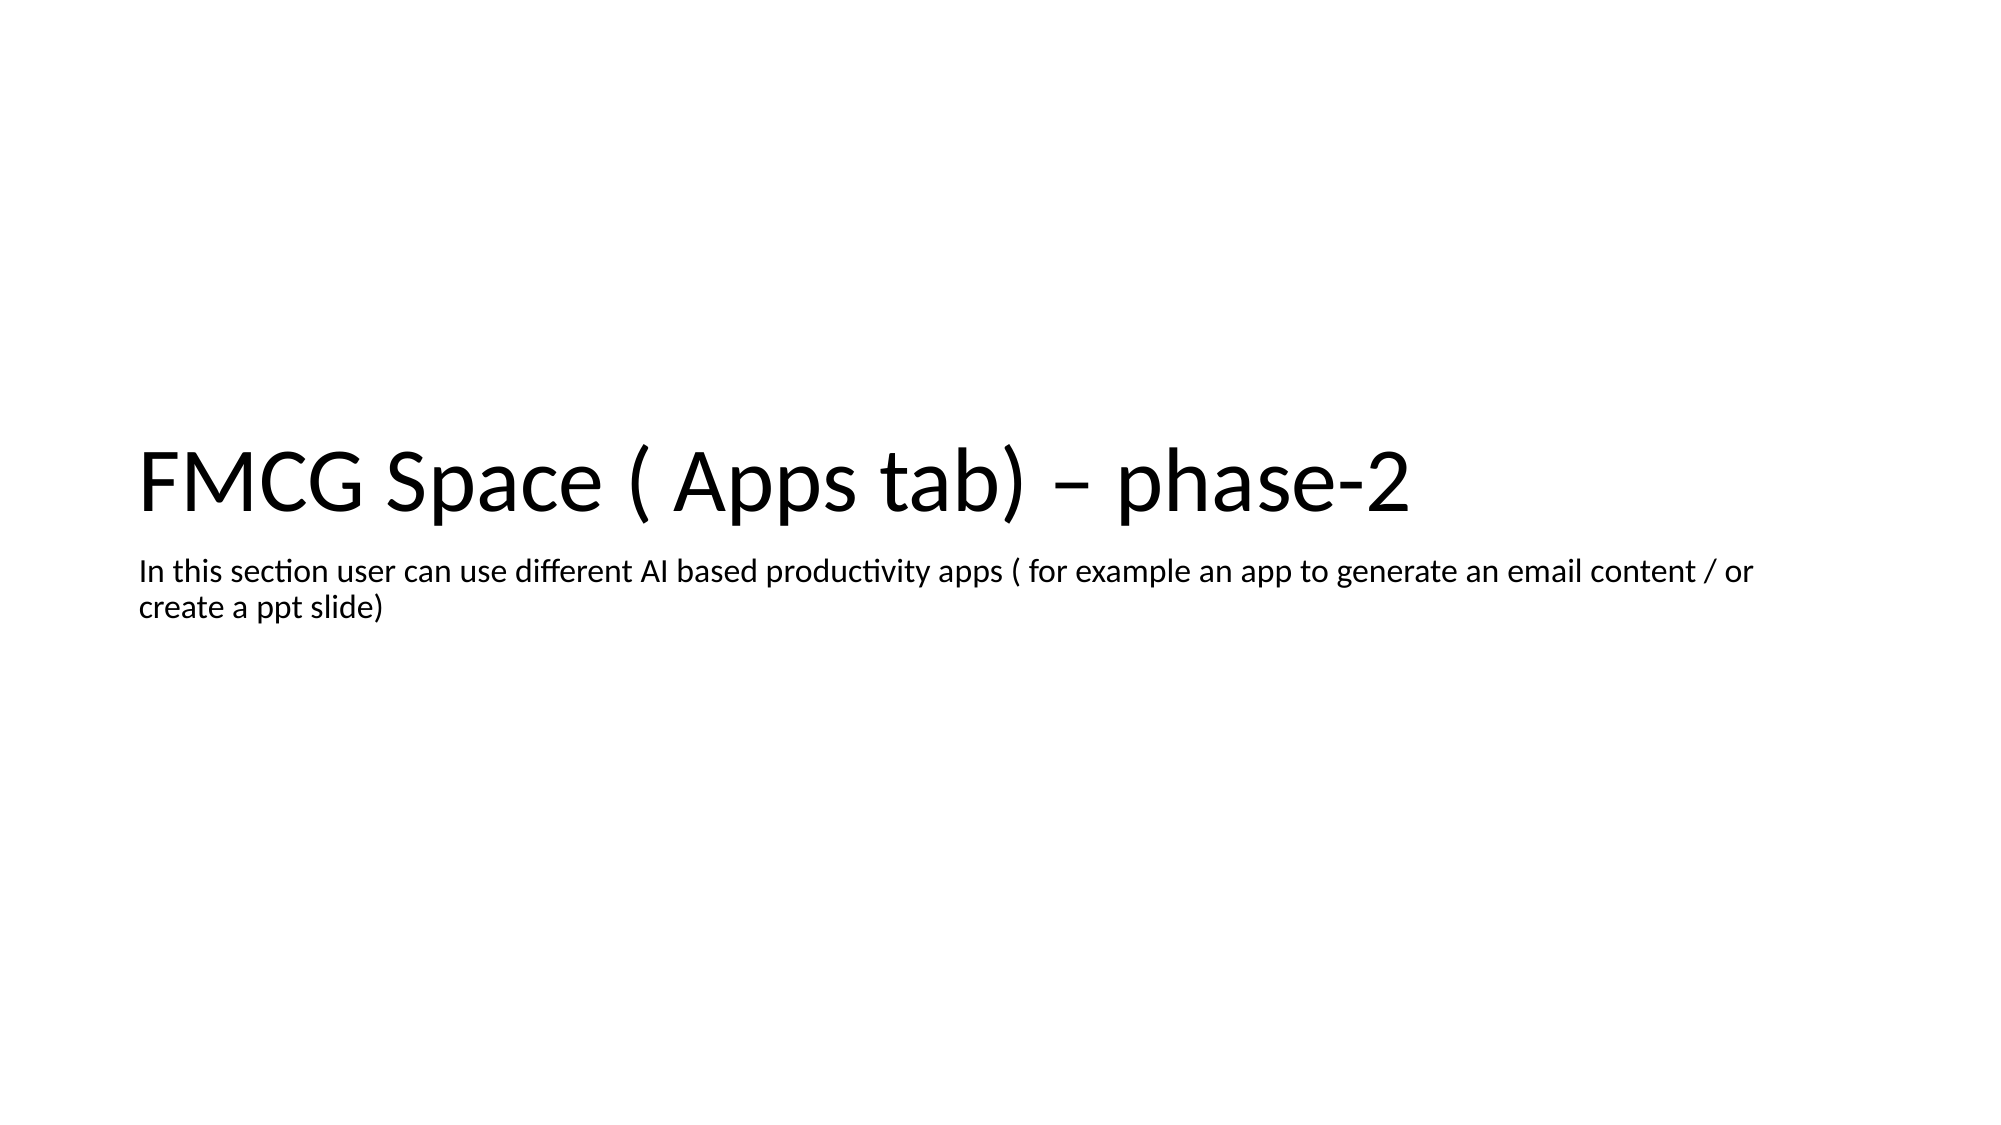

# FMCG Space ( Apps tab) – phase-2
In this section user can use different AI based productivity apps ( for example an app to generate an email content / or create a ppt slide)